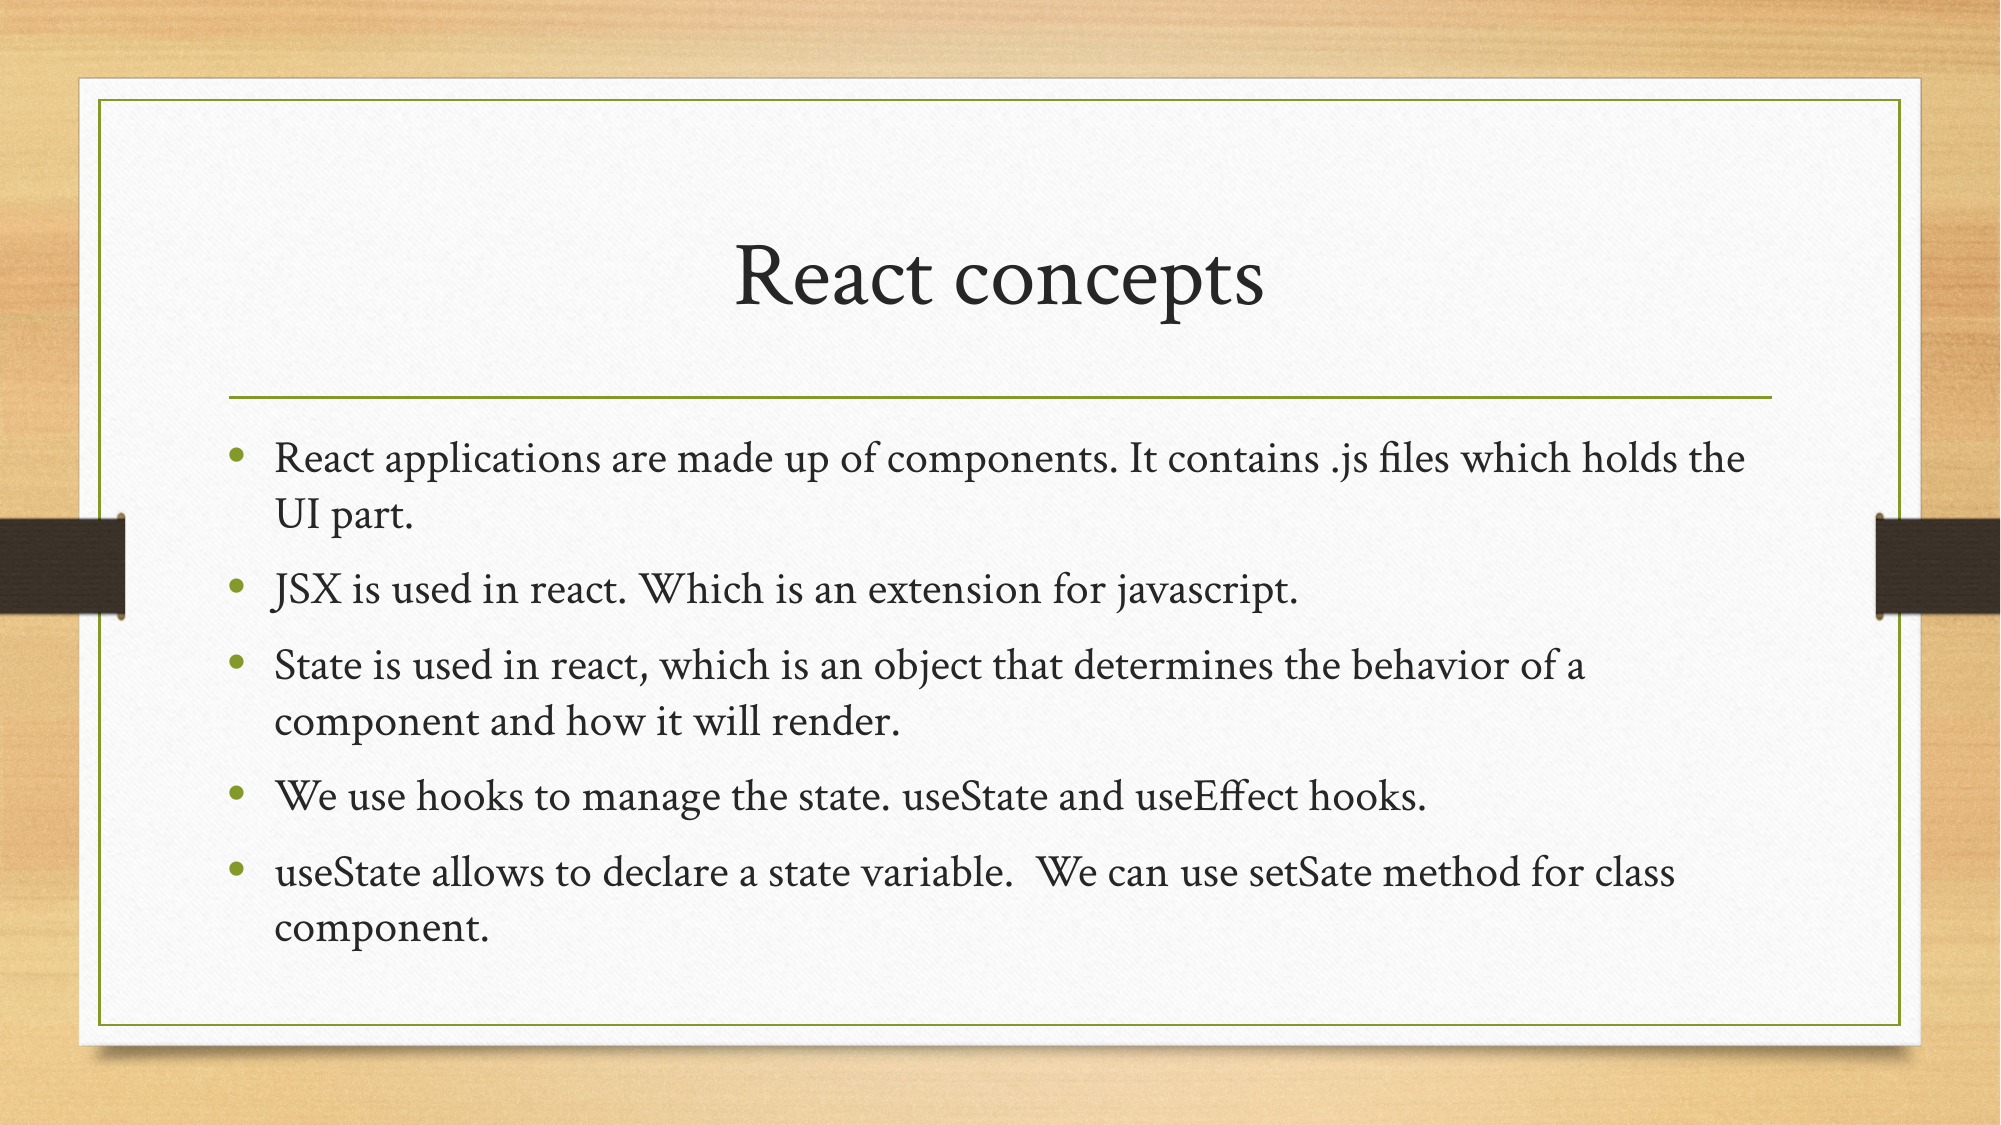

# React concepts
React applications are made up of components. It contains .js files which holds the UI part.
JSX is used in react. Which is an extension for javascript.
State is used in react, which is an object that determines the behavior of a component and how it will render.
We use hooks to manage the state. useState and useEffect hooks.
useState allows to declare a state variable.  We can use setSate method for class component.